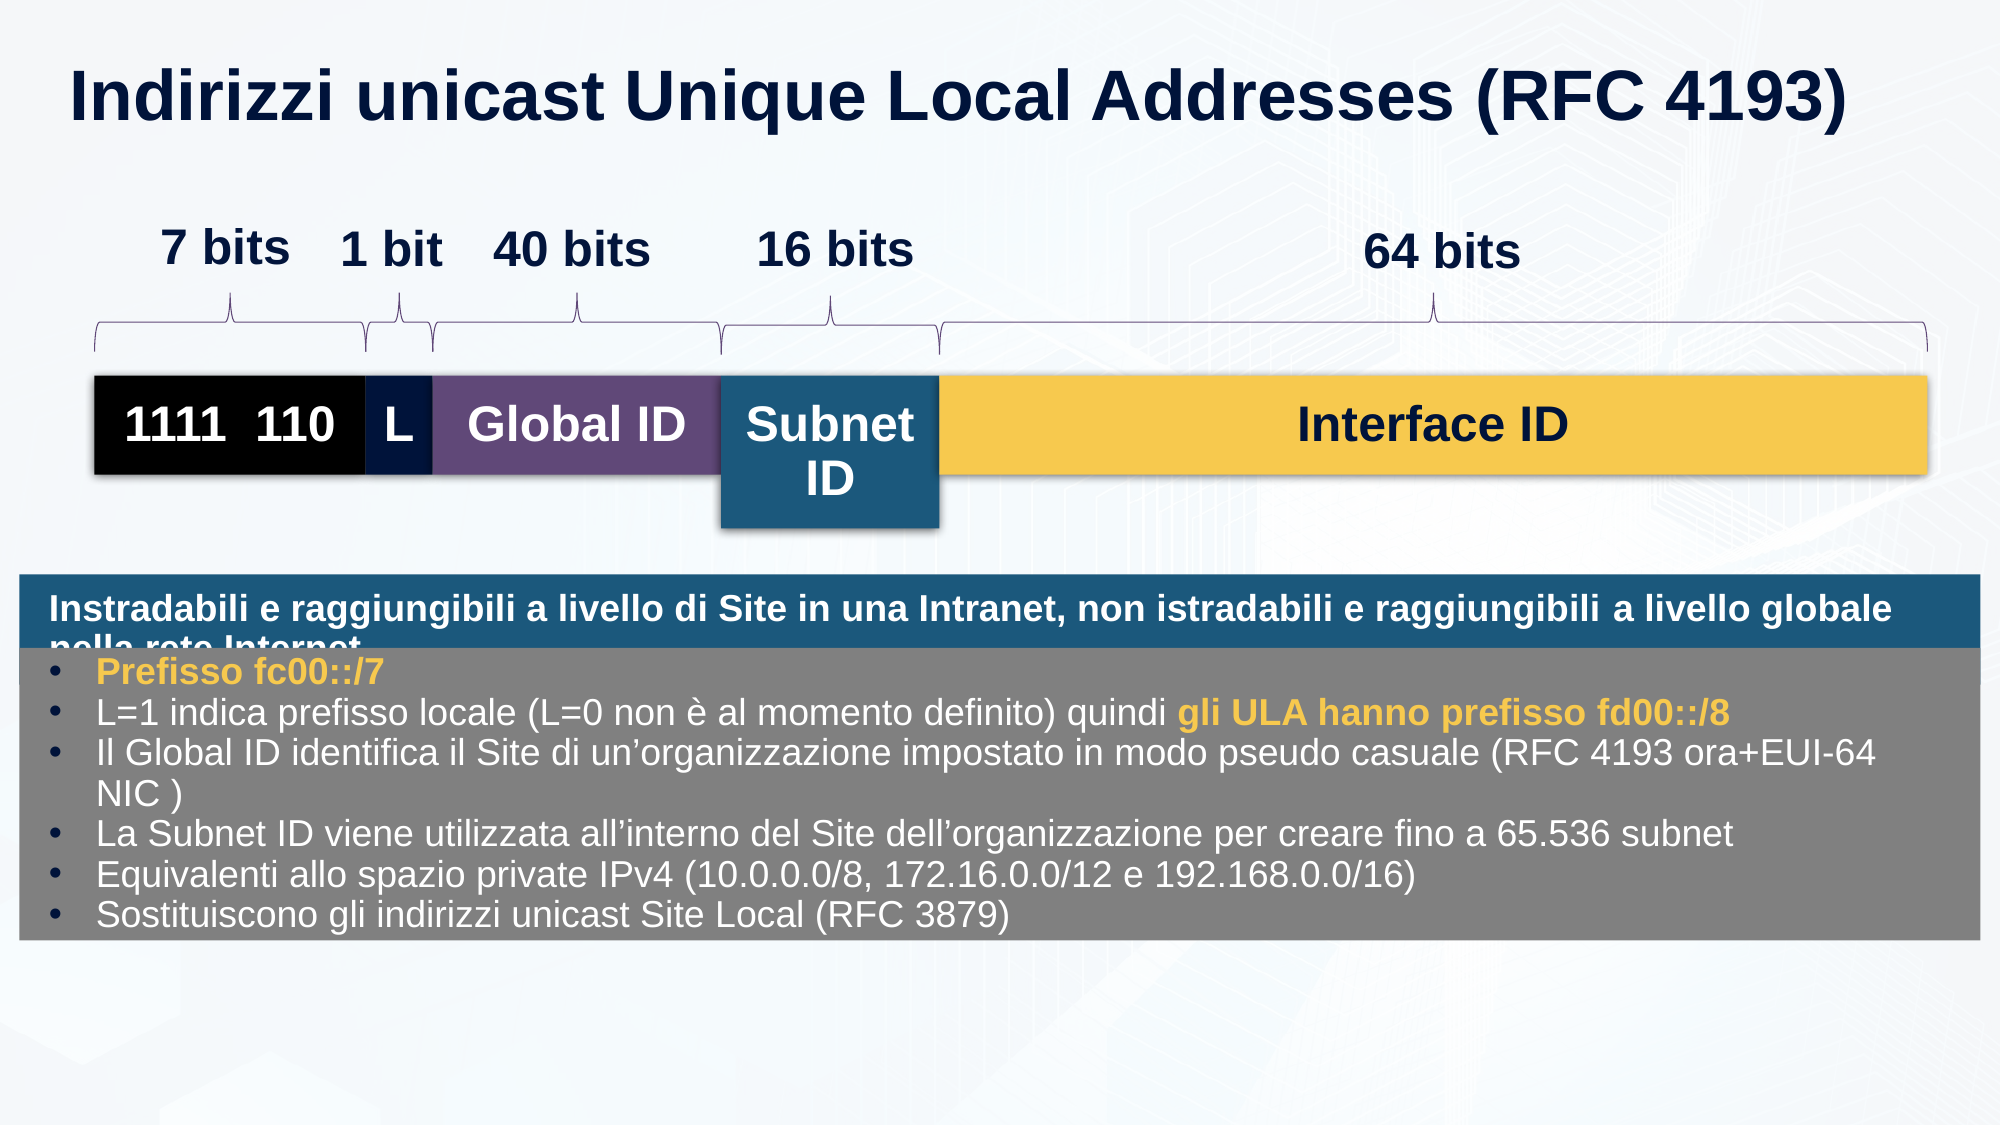

# Indirizzi unicast Unique Local Addresses (RFC 4193)

7 bits
1 bit
40 bits
16 bits
64 bits

1111  110
L
Global ID
Subnet ID
Interface ID
Instradabili e raggiungibili a livello di Site in una Intranet, non istradabili e raggiungibili a livello globale nella rete Internet
Prefisso fc00::/7
L=1 indica prefisso locale (L=0 non è al momento definito) quindi gli ULA hanno prefisso fd00::/8
Il Global ID identifica il Site di un’organizzazione impostato in modo pseudo casuale (RFC 4193 ora+EUI-64 NIC )
La Subnet ID viene utilizzata all’interno del Site dell’organizzazione per creare fino a 65.536 subnet
Equivalenti allo spazio private IPv4 (10.0.0.0/8, 172.16.0.0/12 e 192.168.0.0/16)
Sostituiscono gli indirizzi unicast Site Local (RFC 3879)